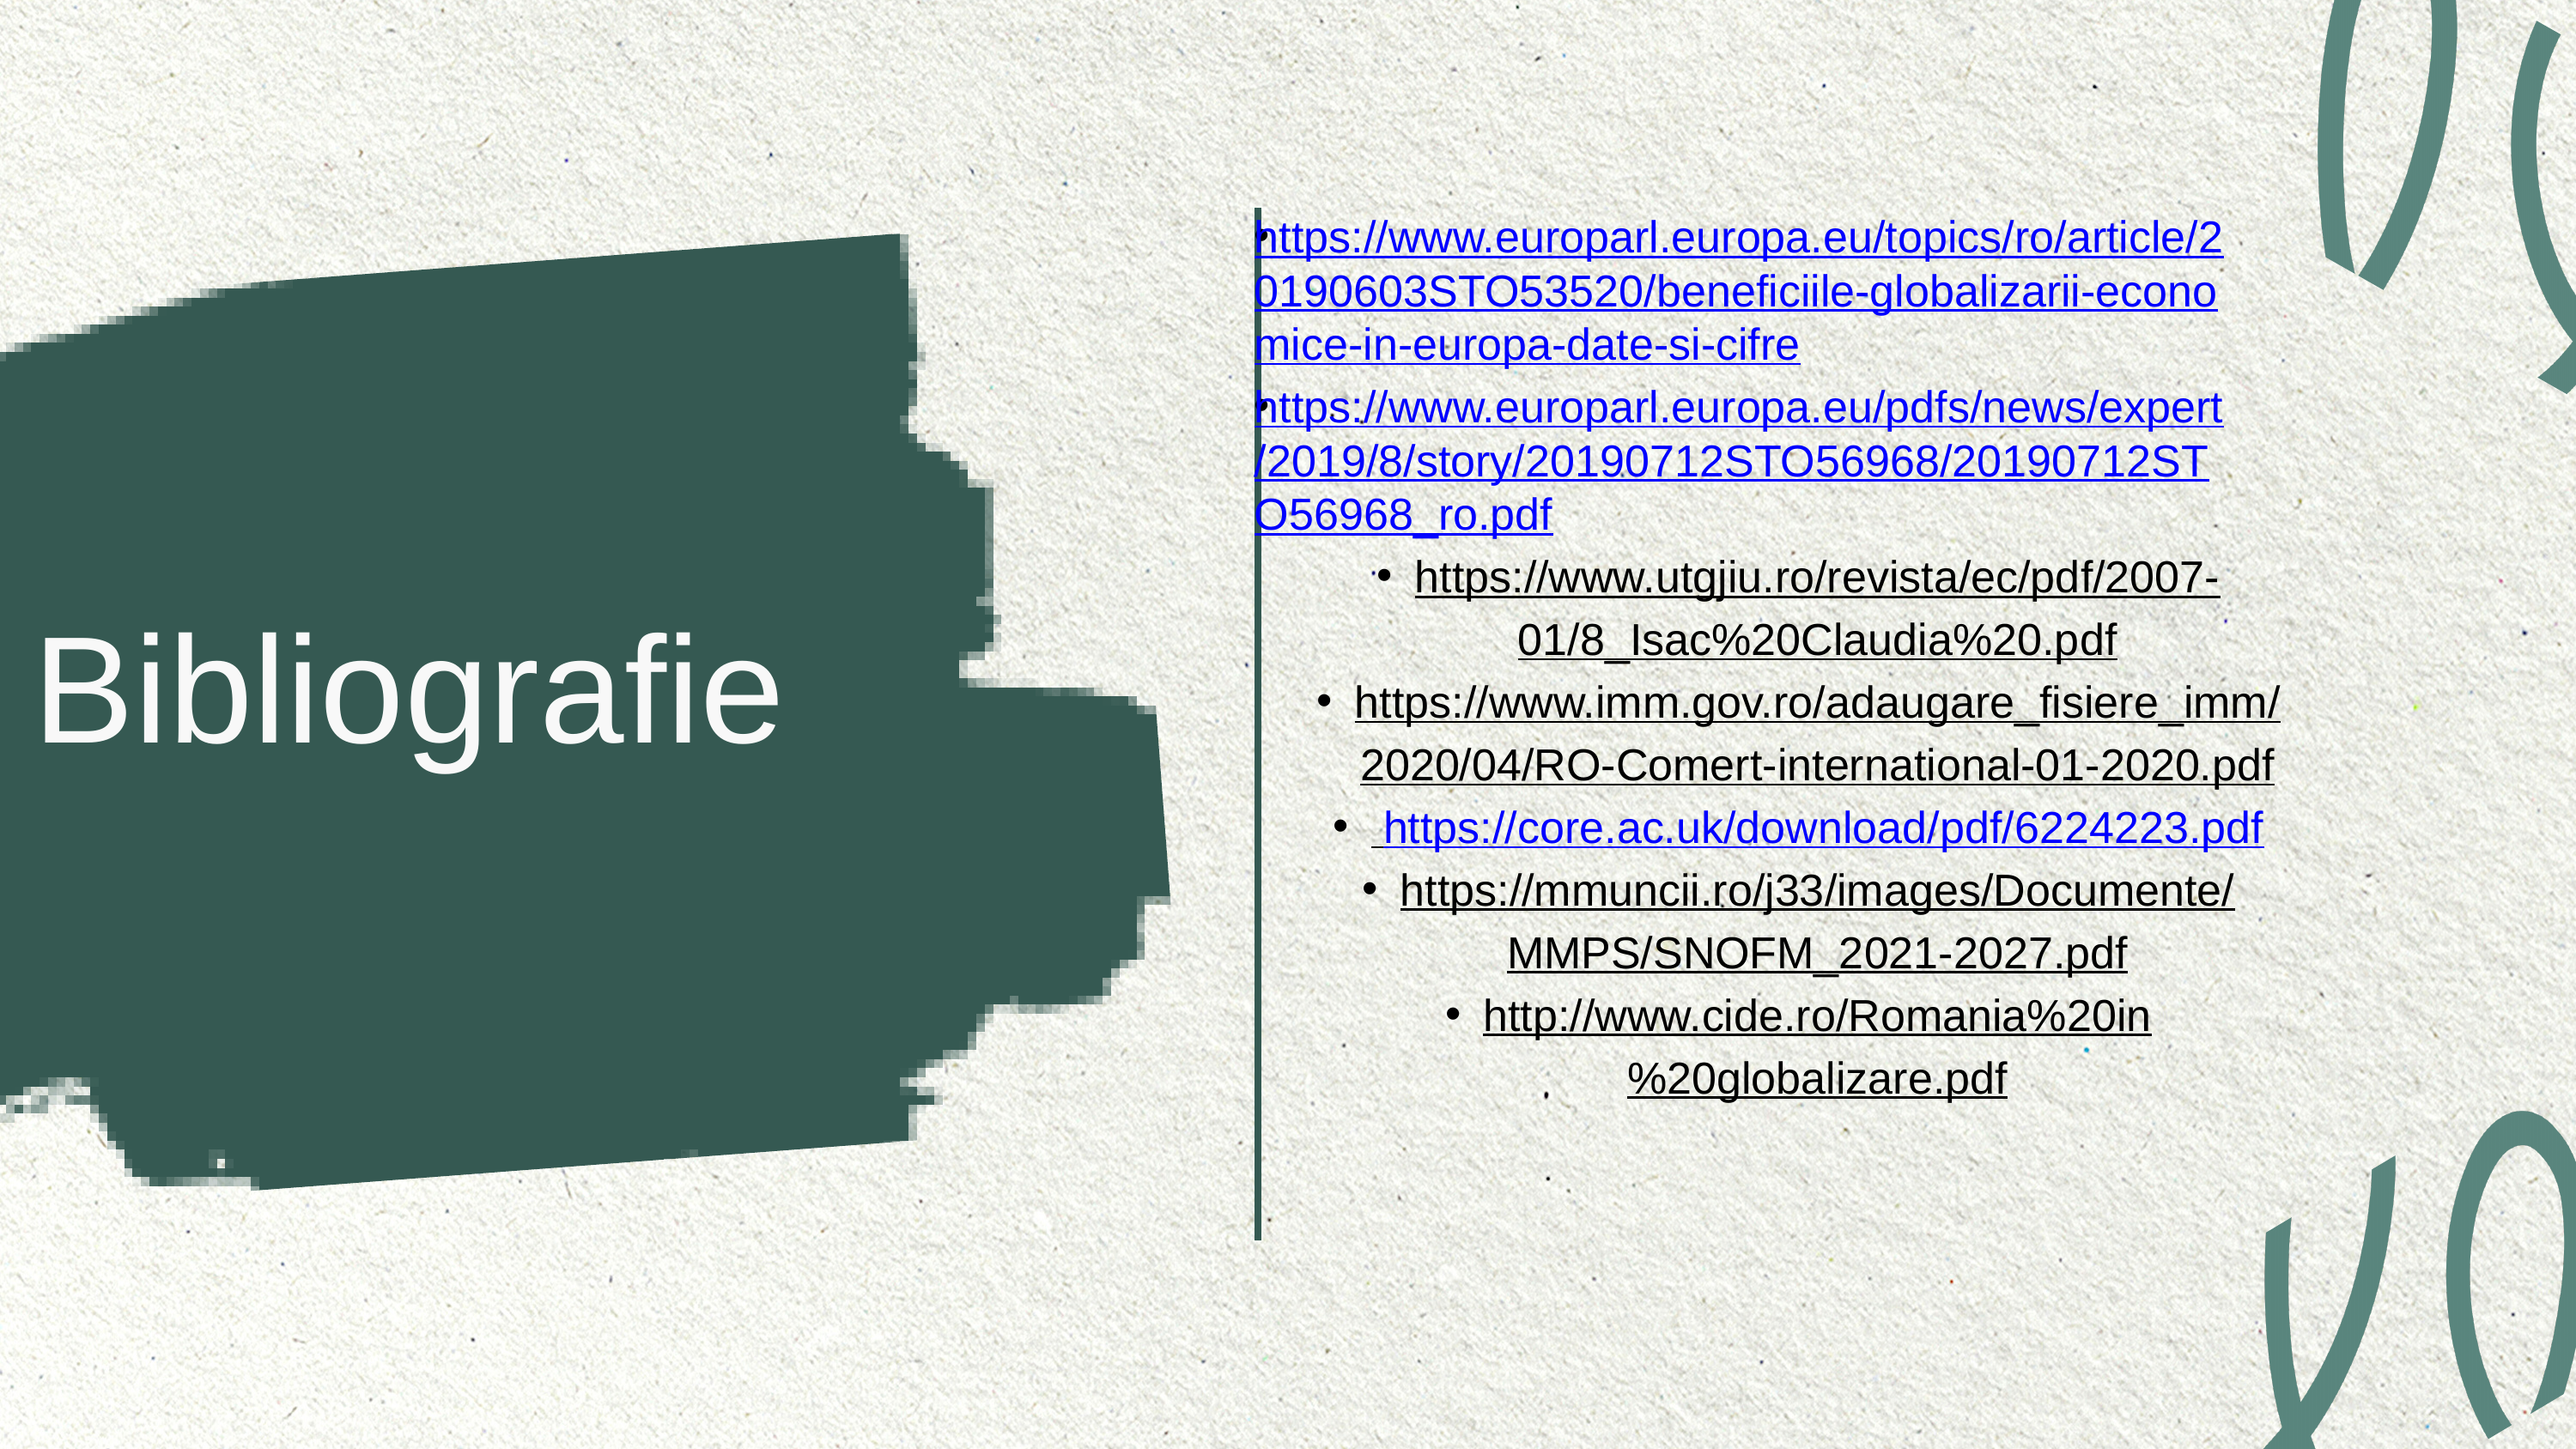

https://www.europarl.europa.eu/topics/ro/article/20190603STO53520/beneficiile-globalizarii-economice-in-europa-date-si-cifre
https://www.europarl.europa.eu/pdfs/news/expert/2019/8/story/20190712STO56968/20190712STO56968_ro.pdf
https://www.utgjiu.ro/revista/ec/pdf/2007-01/8_Isac%20Claudia%20.pdf
https://www.imm.gov.ro/adaugare_fisiere_imm/2020/04/RO-Comert-international-01-2020.pdf
 https://core.ac.uk/download/pdf/6224223.pdf
https://mmuncii.ro/j33/images/Documente/MMPS/SNOFM_2021-2027.pdf
http://www.cide.ro/Romania%20in%20globalizare.pdf

Bibliografie